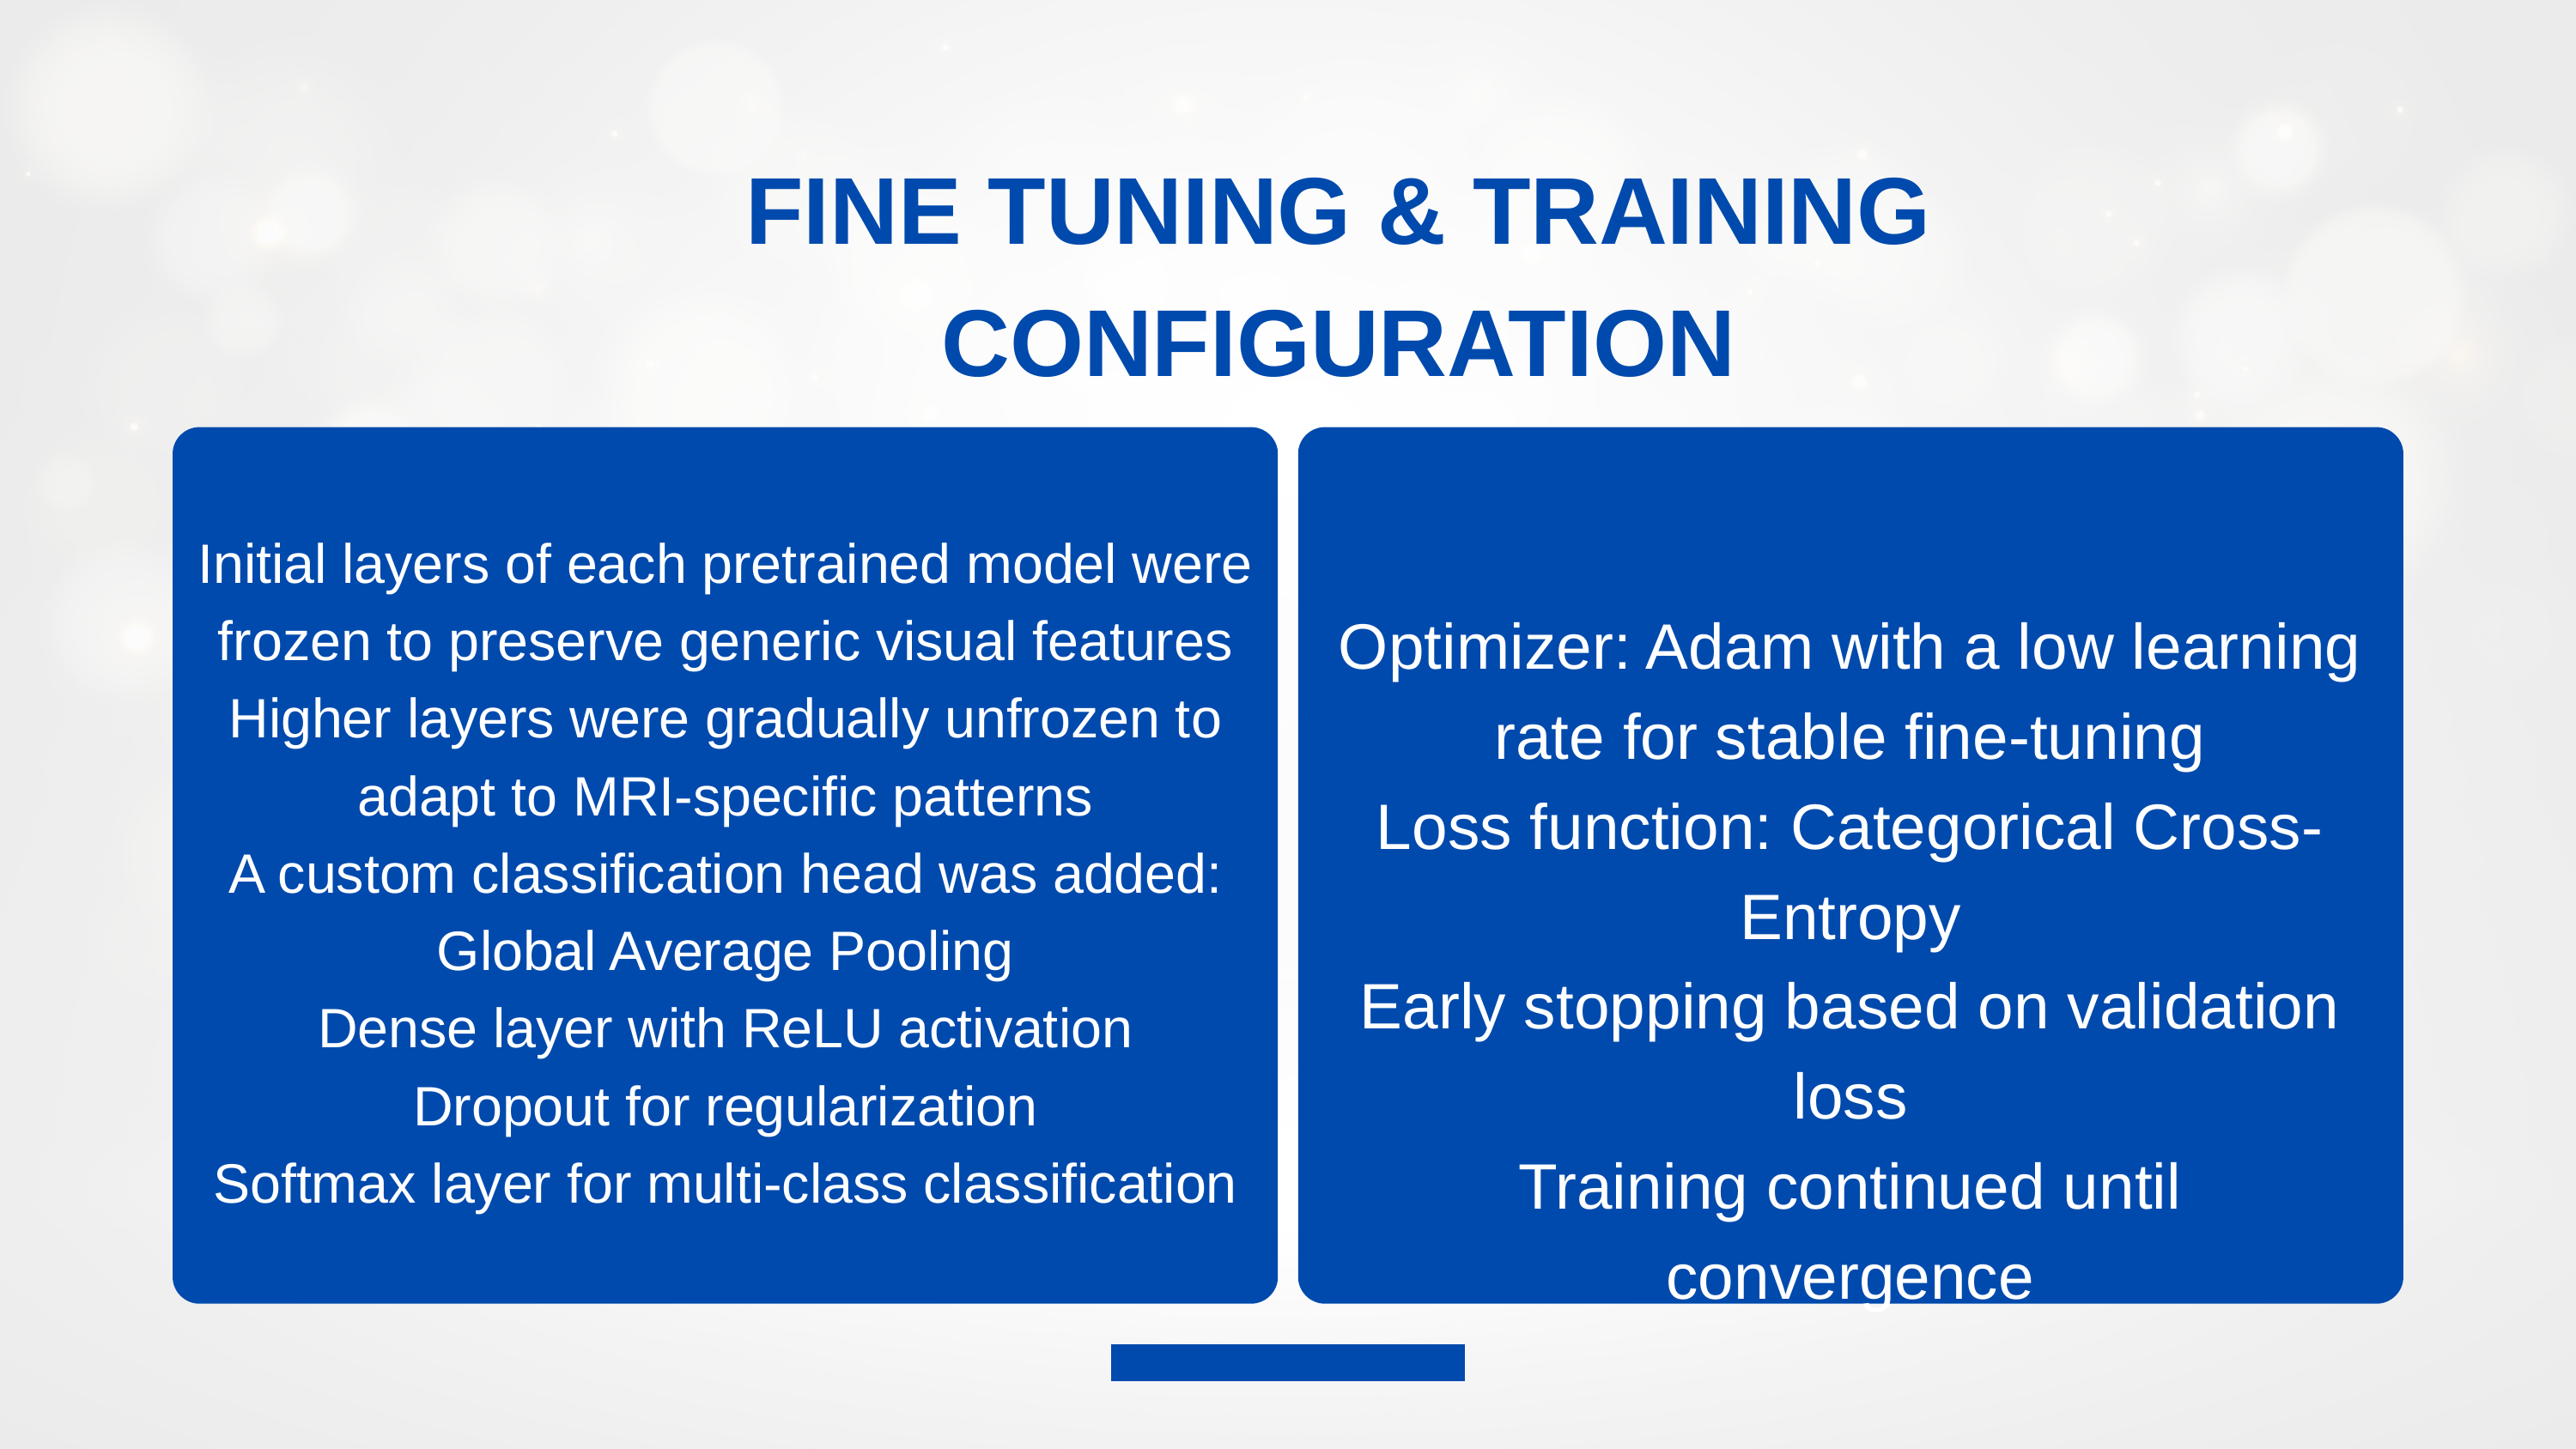

FINE TUNING & TRAINING CONFIGURATION

Initial layers of each pretrained model were frozen to preserve generic visual features
Higher layers were gradually unfrozen to adapt to MRI-specific patterns
A custom classification head was added:
Global Average Pooling
Dense layer with ReLU activation
Dropout for regularization
Softmax layer for multi-class classification
Optimizer: Adam with a low learning rate for stable fine-tuning
Loss function: Categorical Cross-Entropy
Early stopping based on validation loss
Training continued until convergence